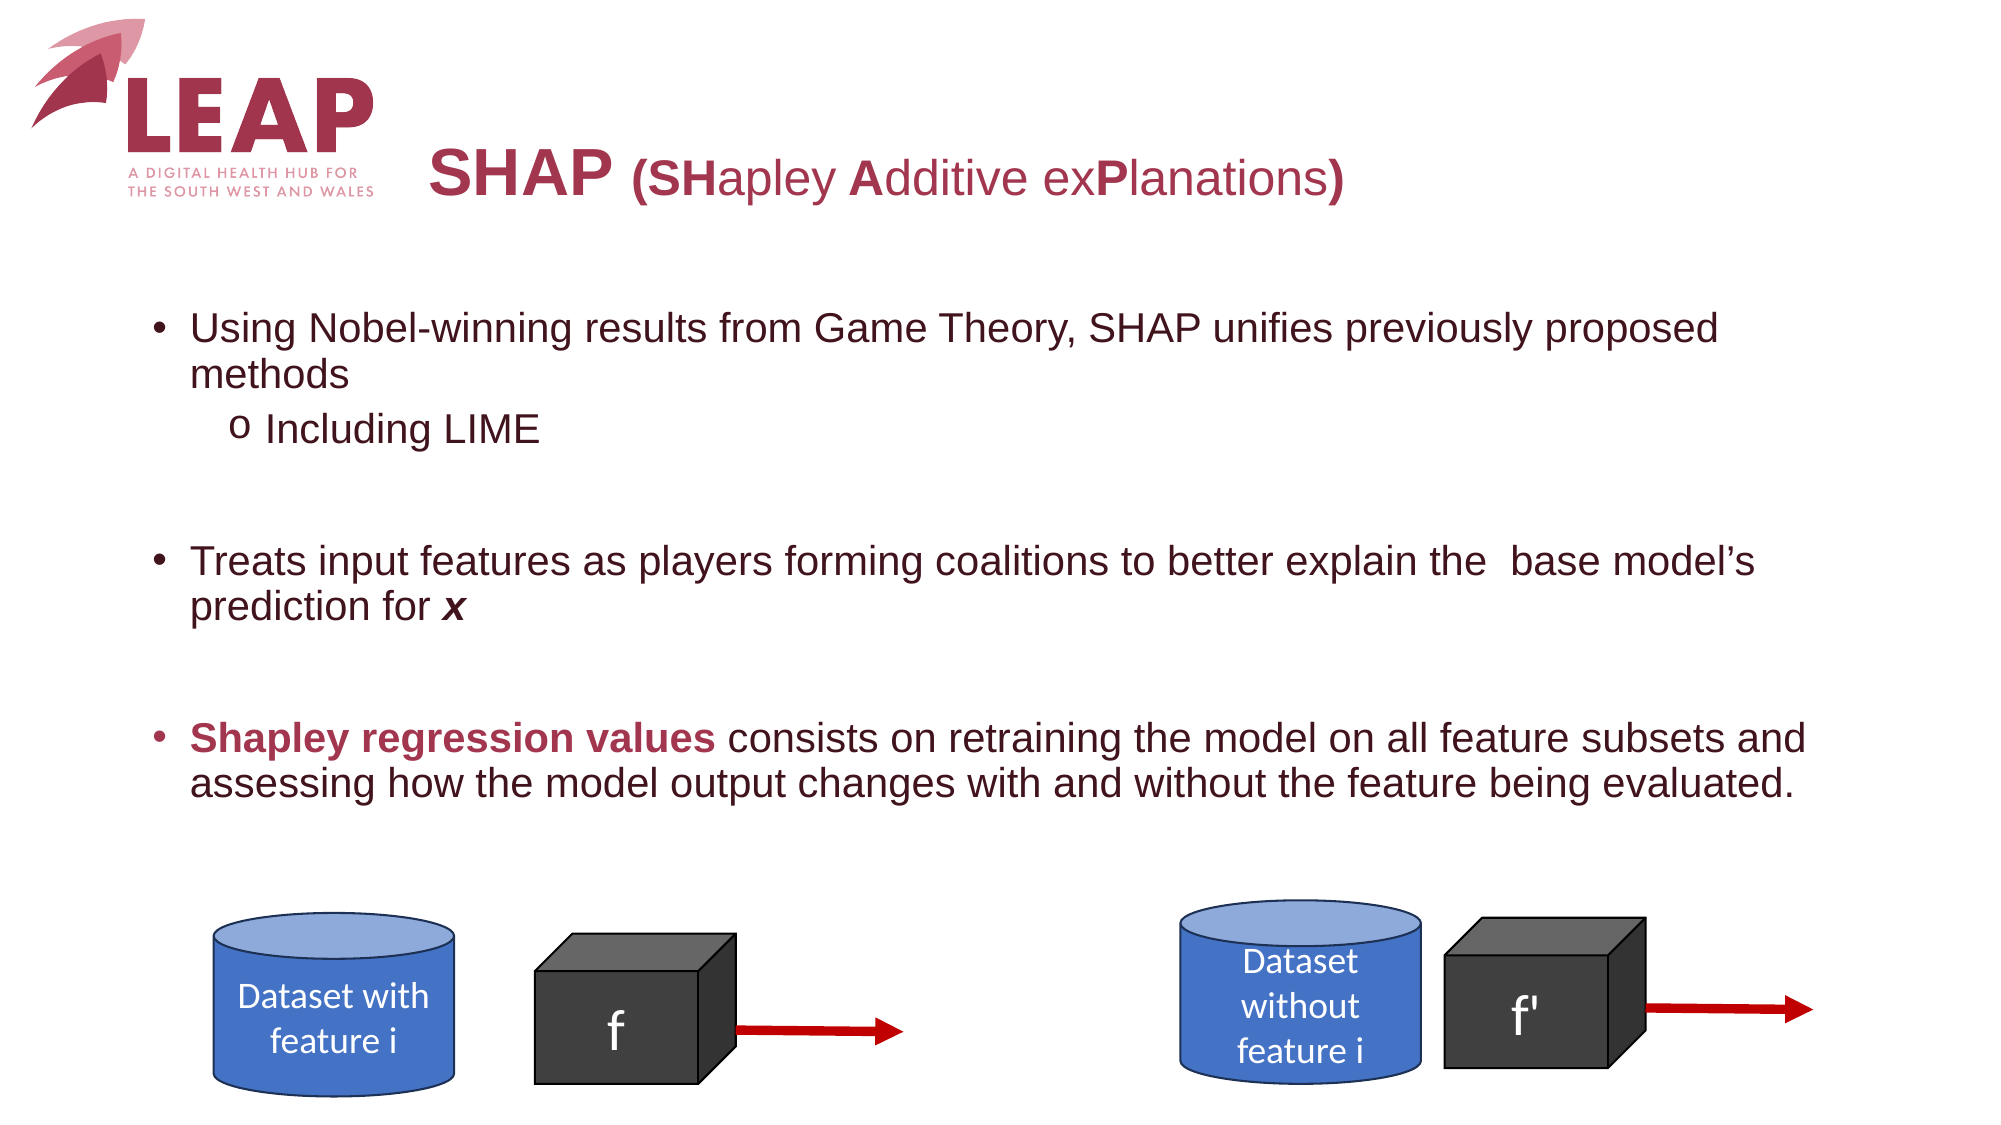

# SHAP (SHapley Additive exPlanations)
Using Nobel-winning results from Game Theory, SHAP unifies previously proposed methods
Including LIME

Treats input features as players forming coalitions to better explain the  base model’s prediction for x

Shapley regression values consists on retraining the model on all feature subsets and assessing how the model output changes with and without the feature being evaluated.
Dataset without feature i
Dataset with feature i
f'
f